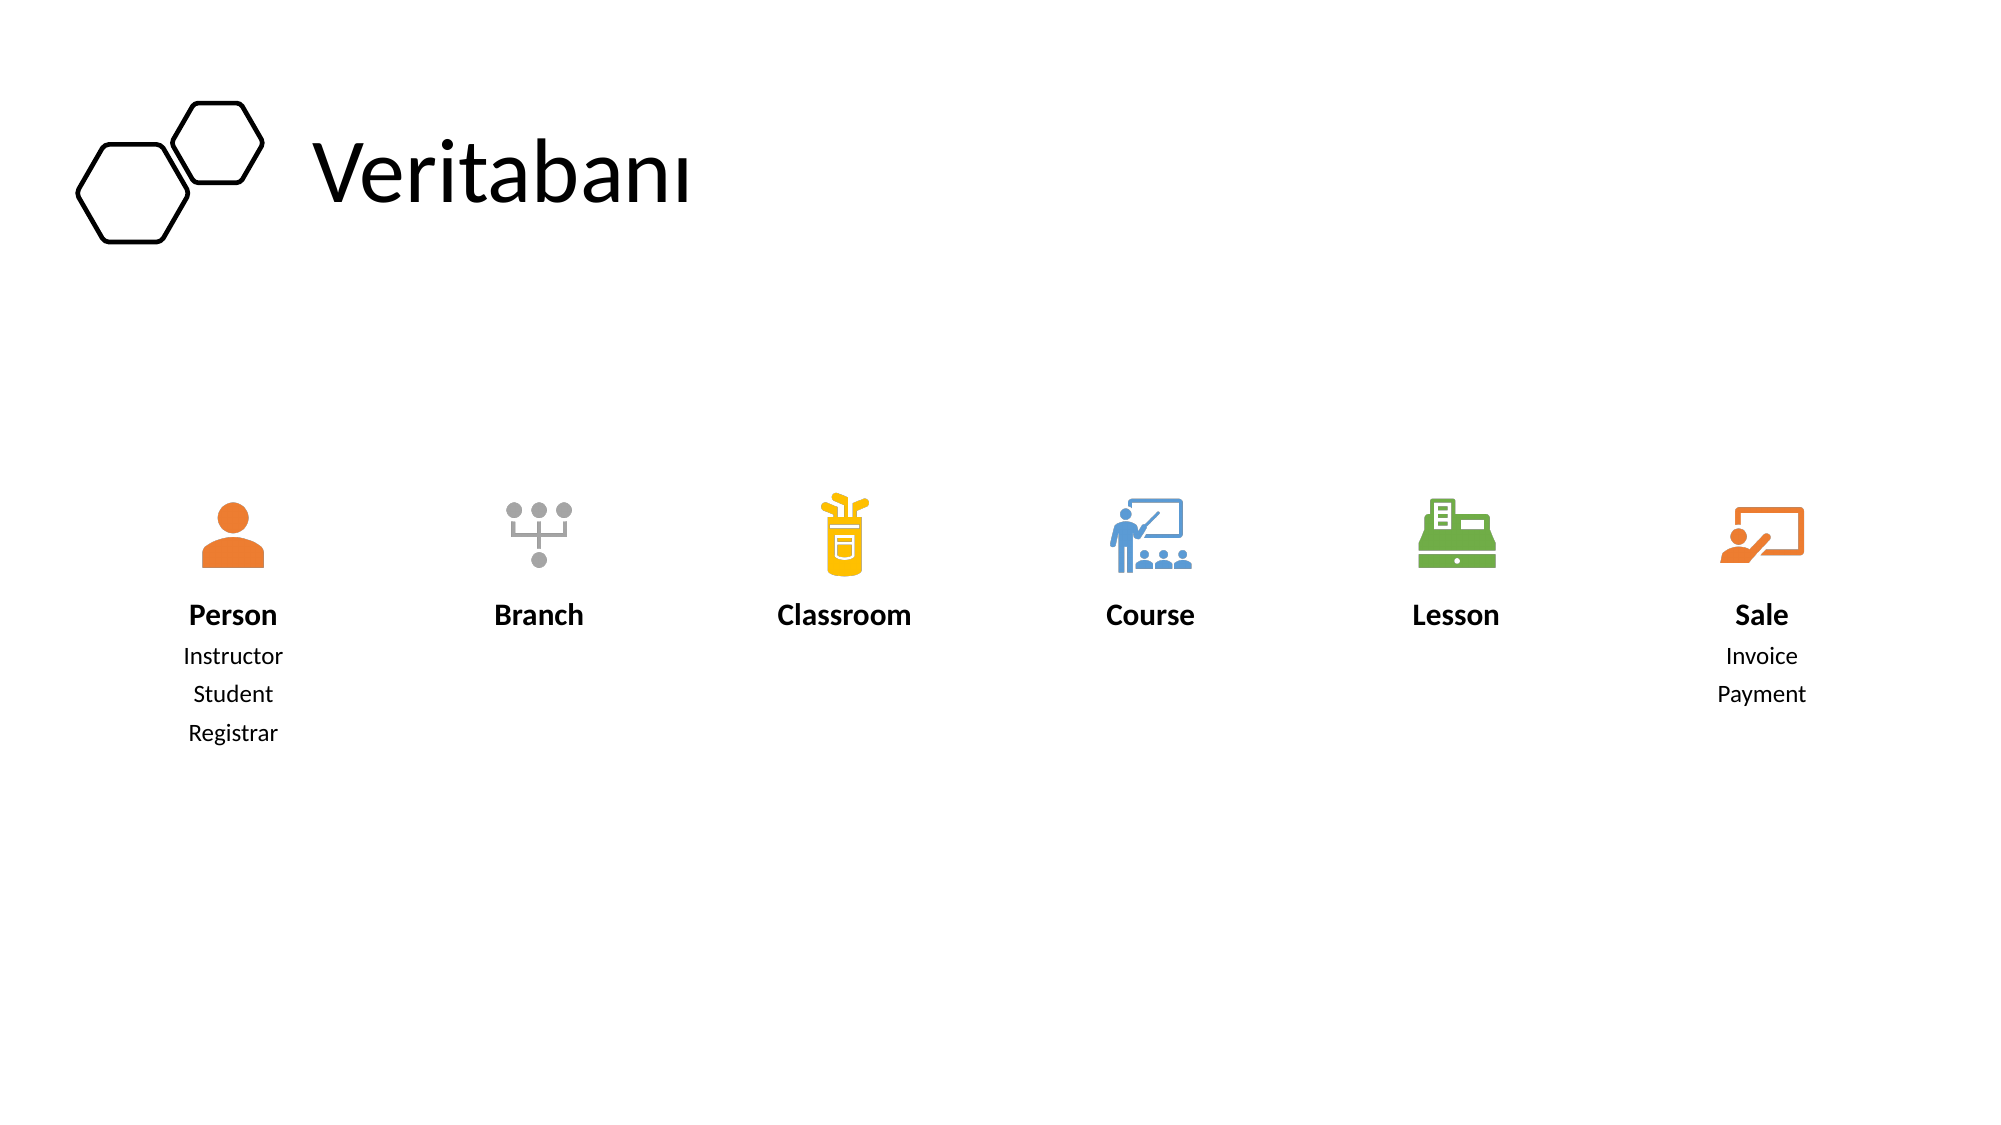

# Veritabanı

Person

Branch

Classroom

Course

Lesson

Sale

Instructor
Student
Registrar

Invoice
Payment